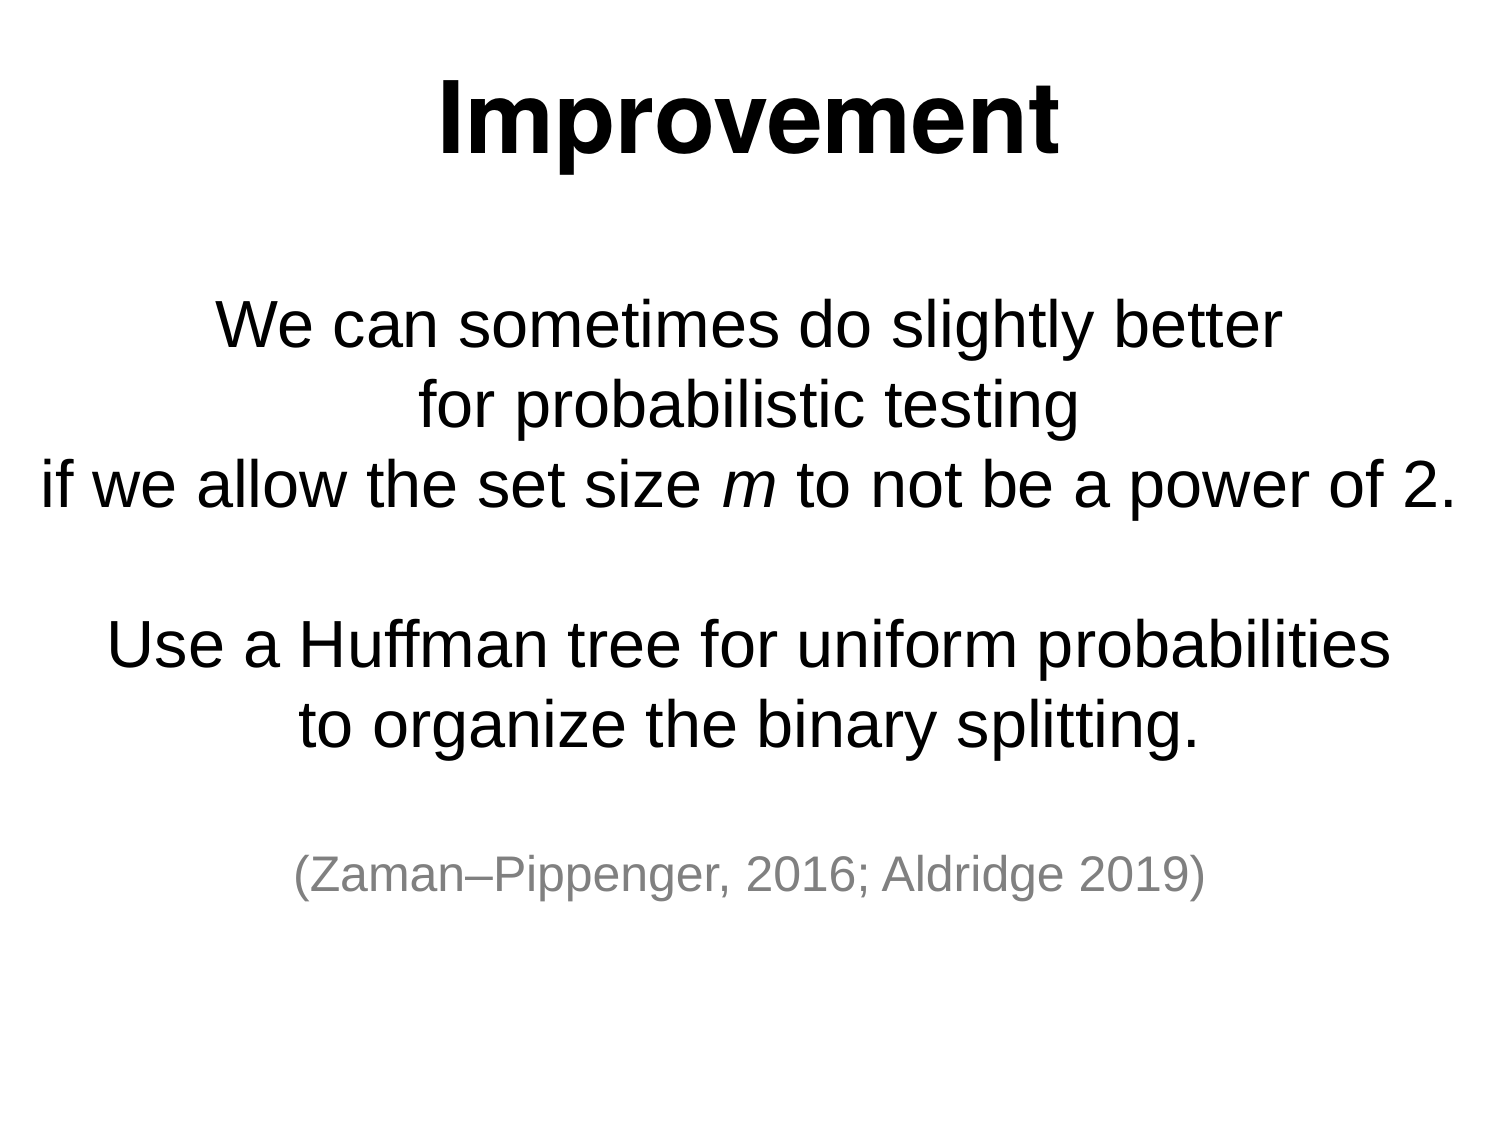

# Improvement
We can sometimes do slightly better
for probabilistic testing
if we allow the set size m to not be a power of 2.

Use a Huffman tree for uniform probabilities
to organize the binary splitting.

(Zaman–Pippenger, 2016; Aldridge 2019)